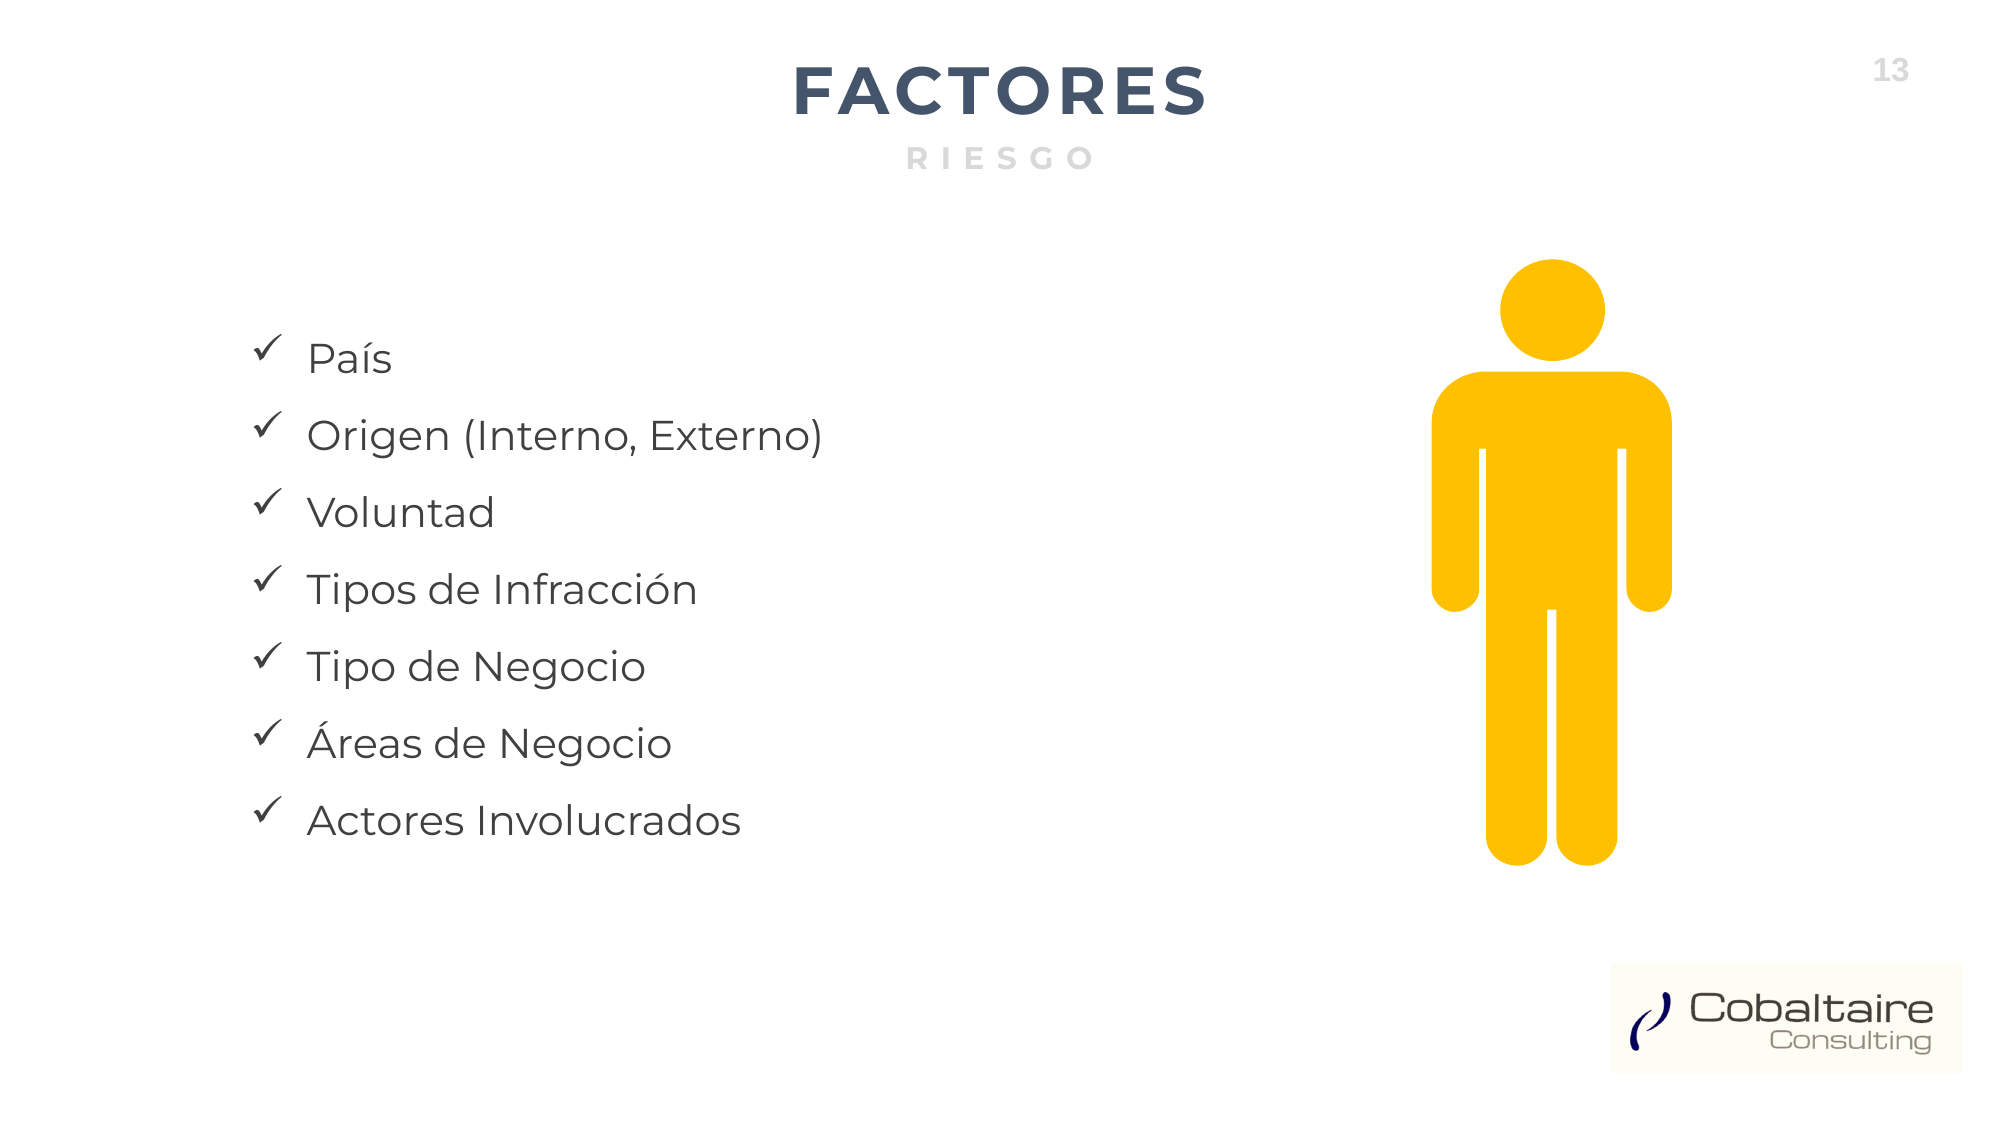

FACTORES
RIESGO

País
Origen (Interno, Externo)
Voluntad
Tipos de Infracción
Tipo de Negocio
Áreas de Negocio
Actores Involucrados